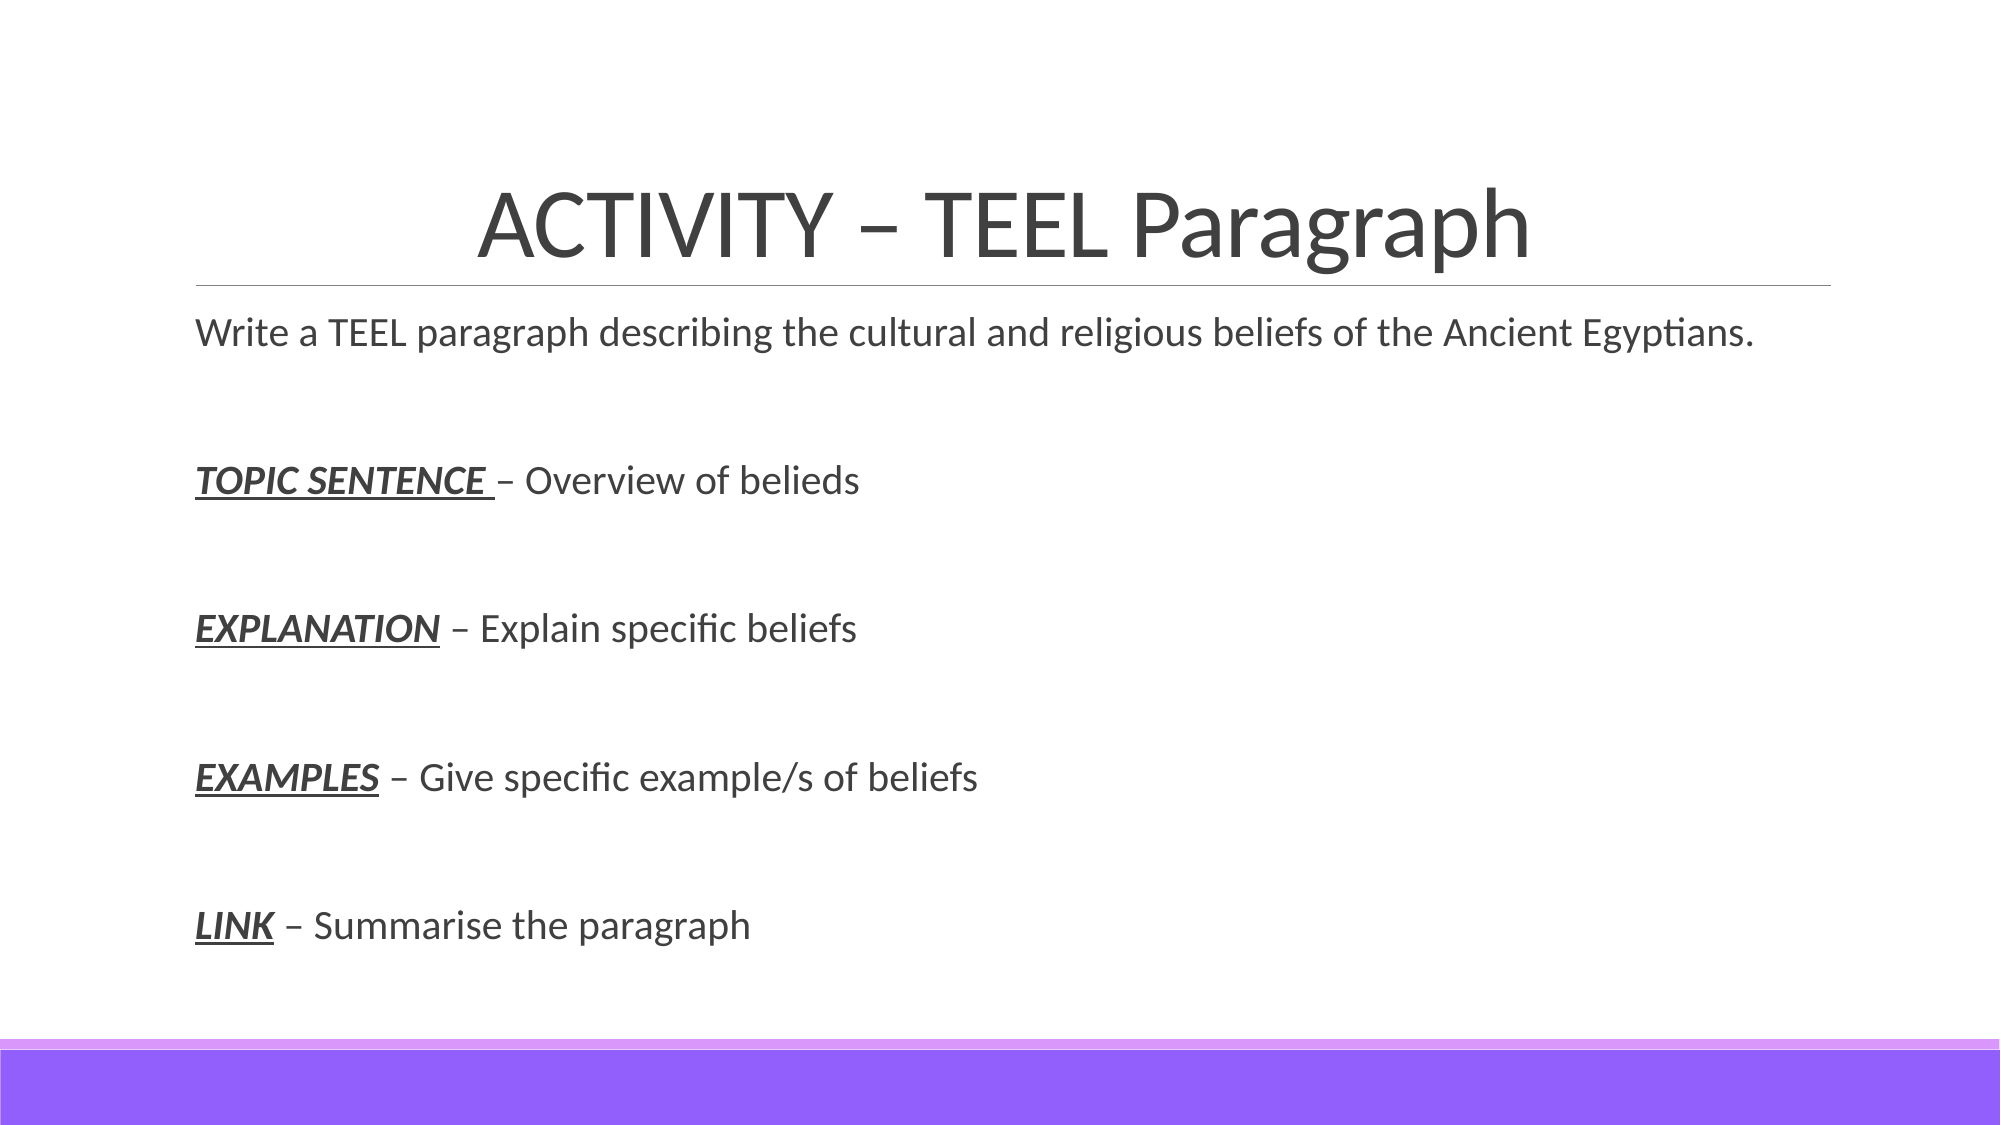

# ACTIVITY – TEEL Paragraph
Write a TEEL paragraph describing the cultural and religious beliefs of the Ancient Egyptians.

TOPIC SENTENCE – Overview of belieds

EXPLANATION – Explain specific beliefs

EXAMPLES – Give specific example/s of beliefs

LINK – Summarise the paragraph